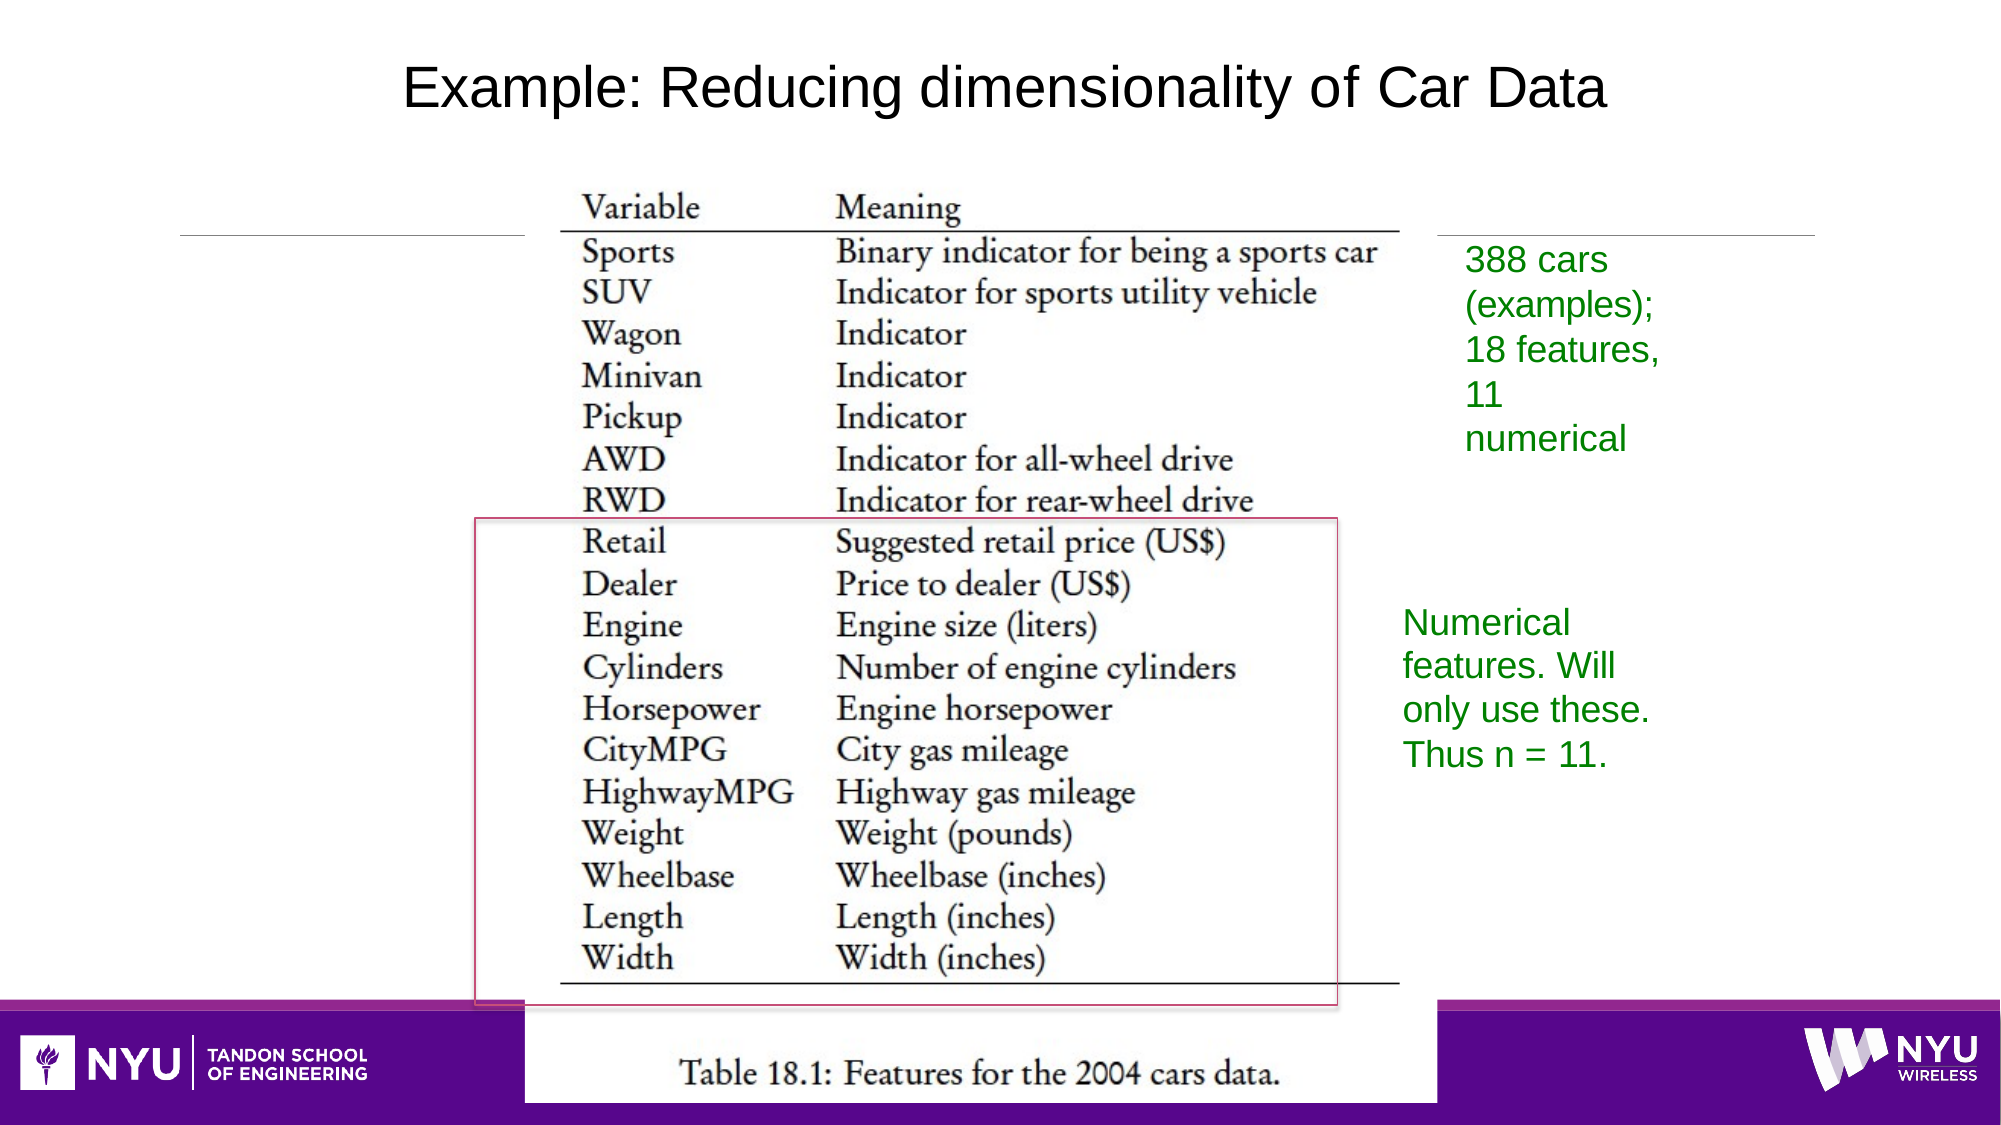

Example: Reducing dimensionality of Car Data

388 cars (examples); 18 features,
11 numerical

Numerical features. Will only use these. Thus n = 11.
44